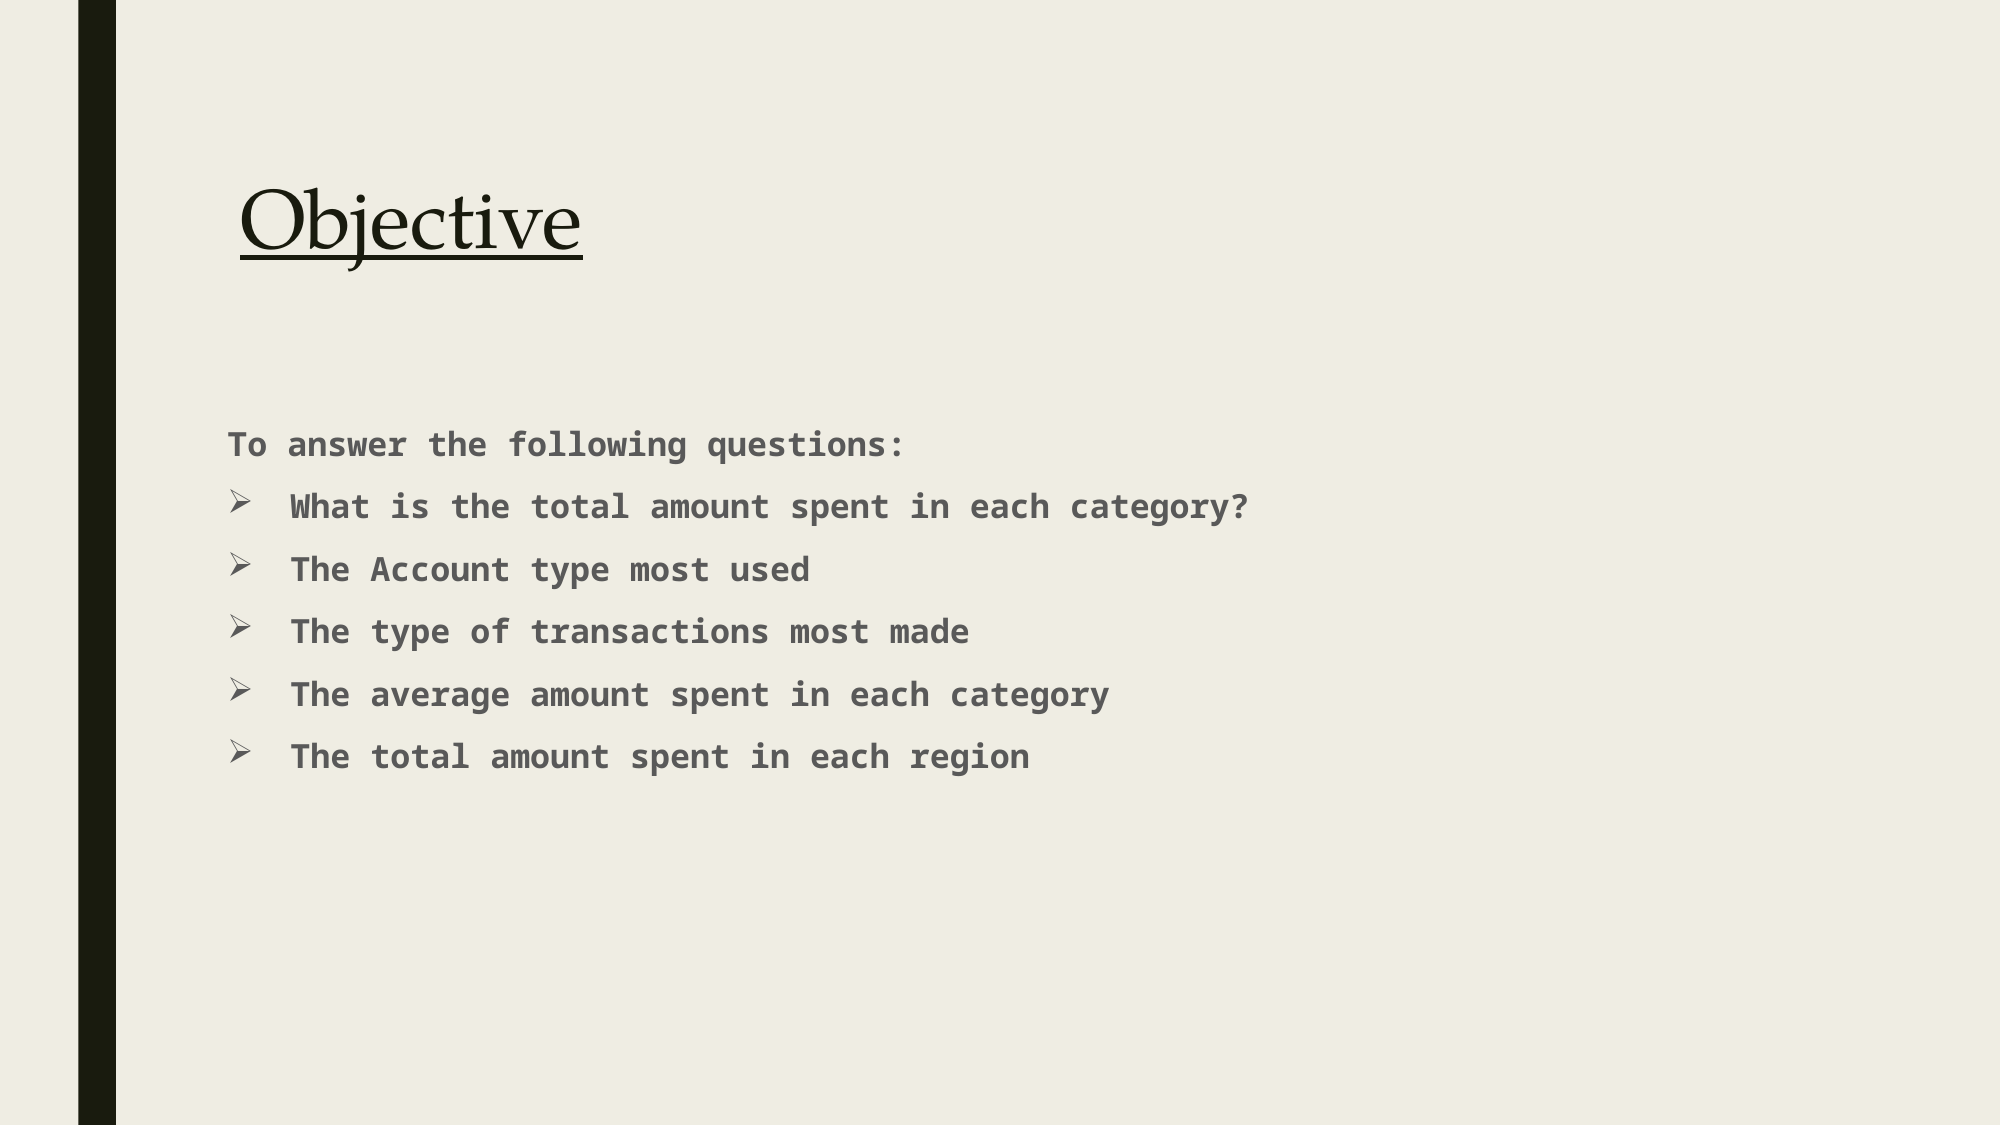

# Objective
To answer the following questions:
What is the total amount spent in each category?
The Account type most used
The type of transactions most made
The average amount spent in each category
The total amount spent in each region